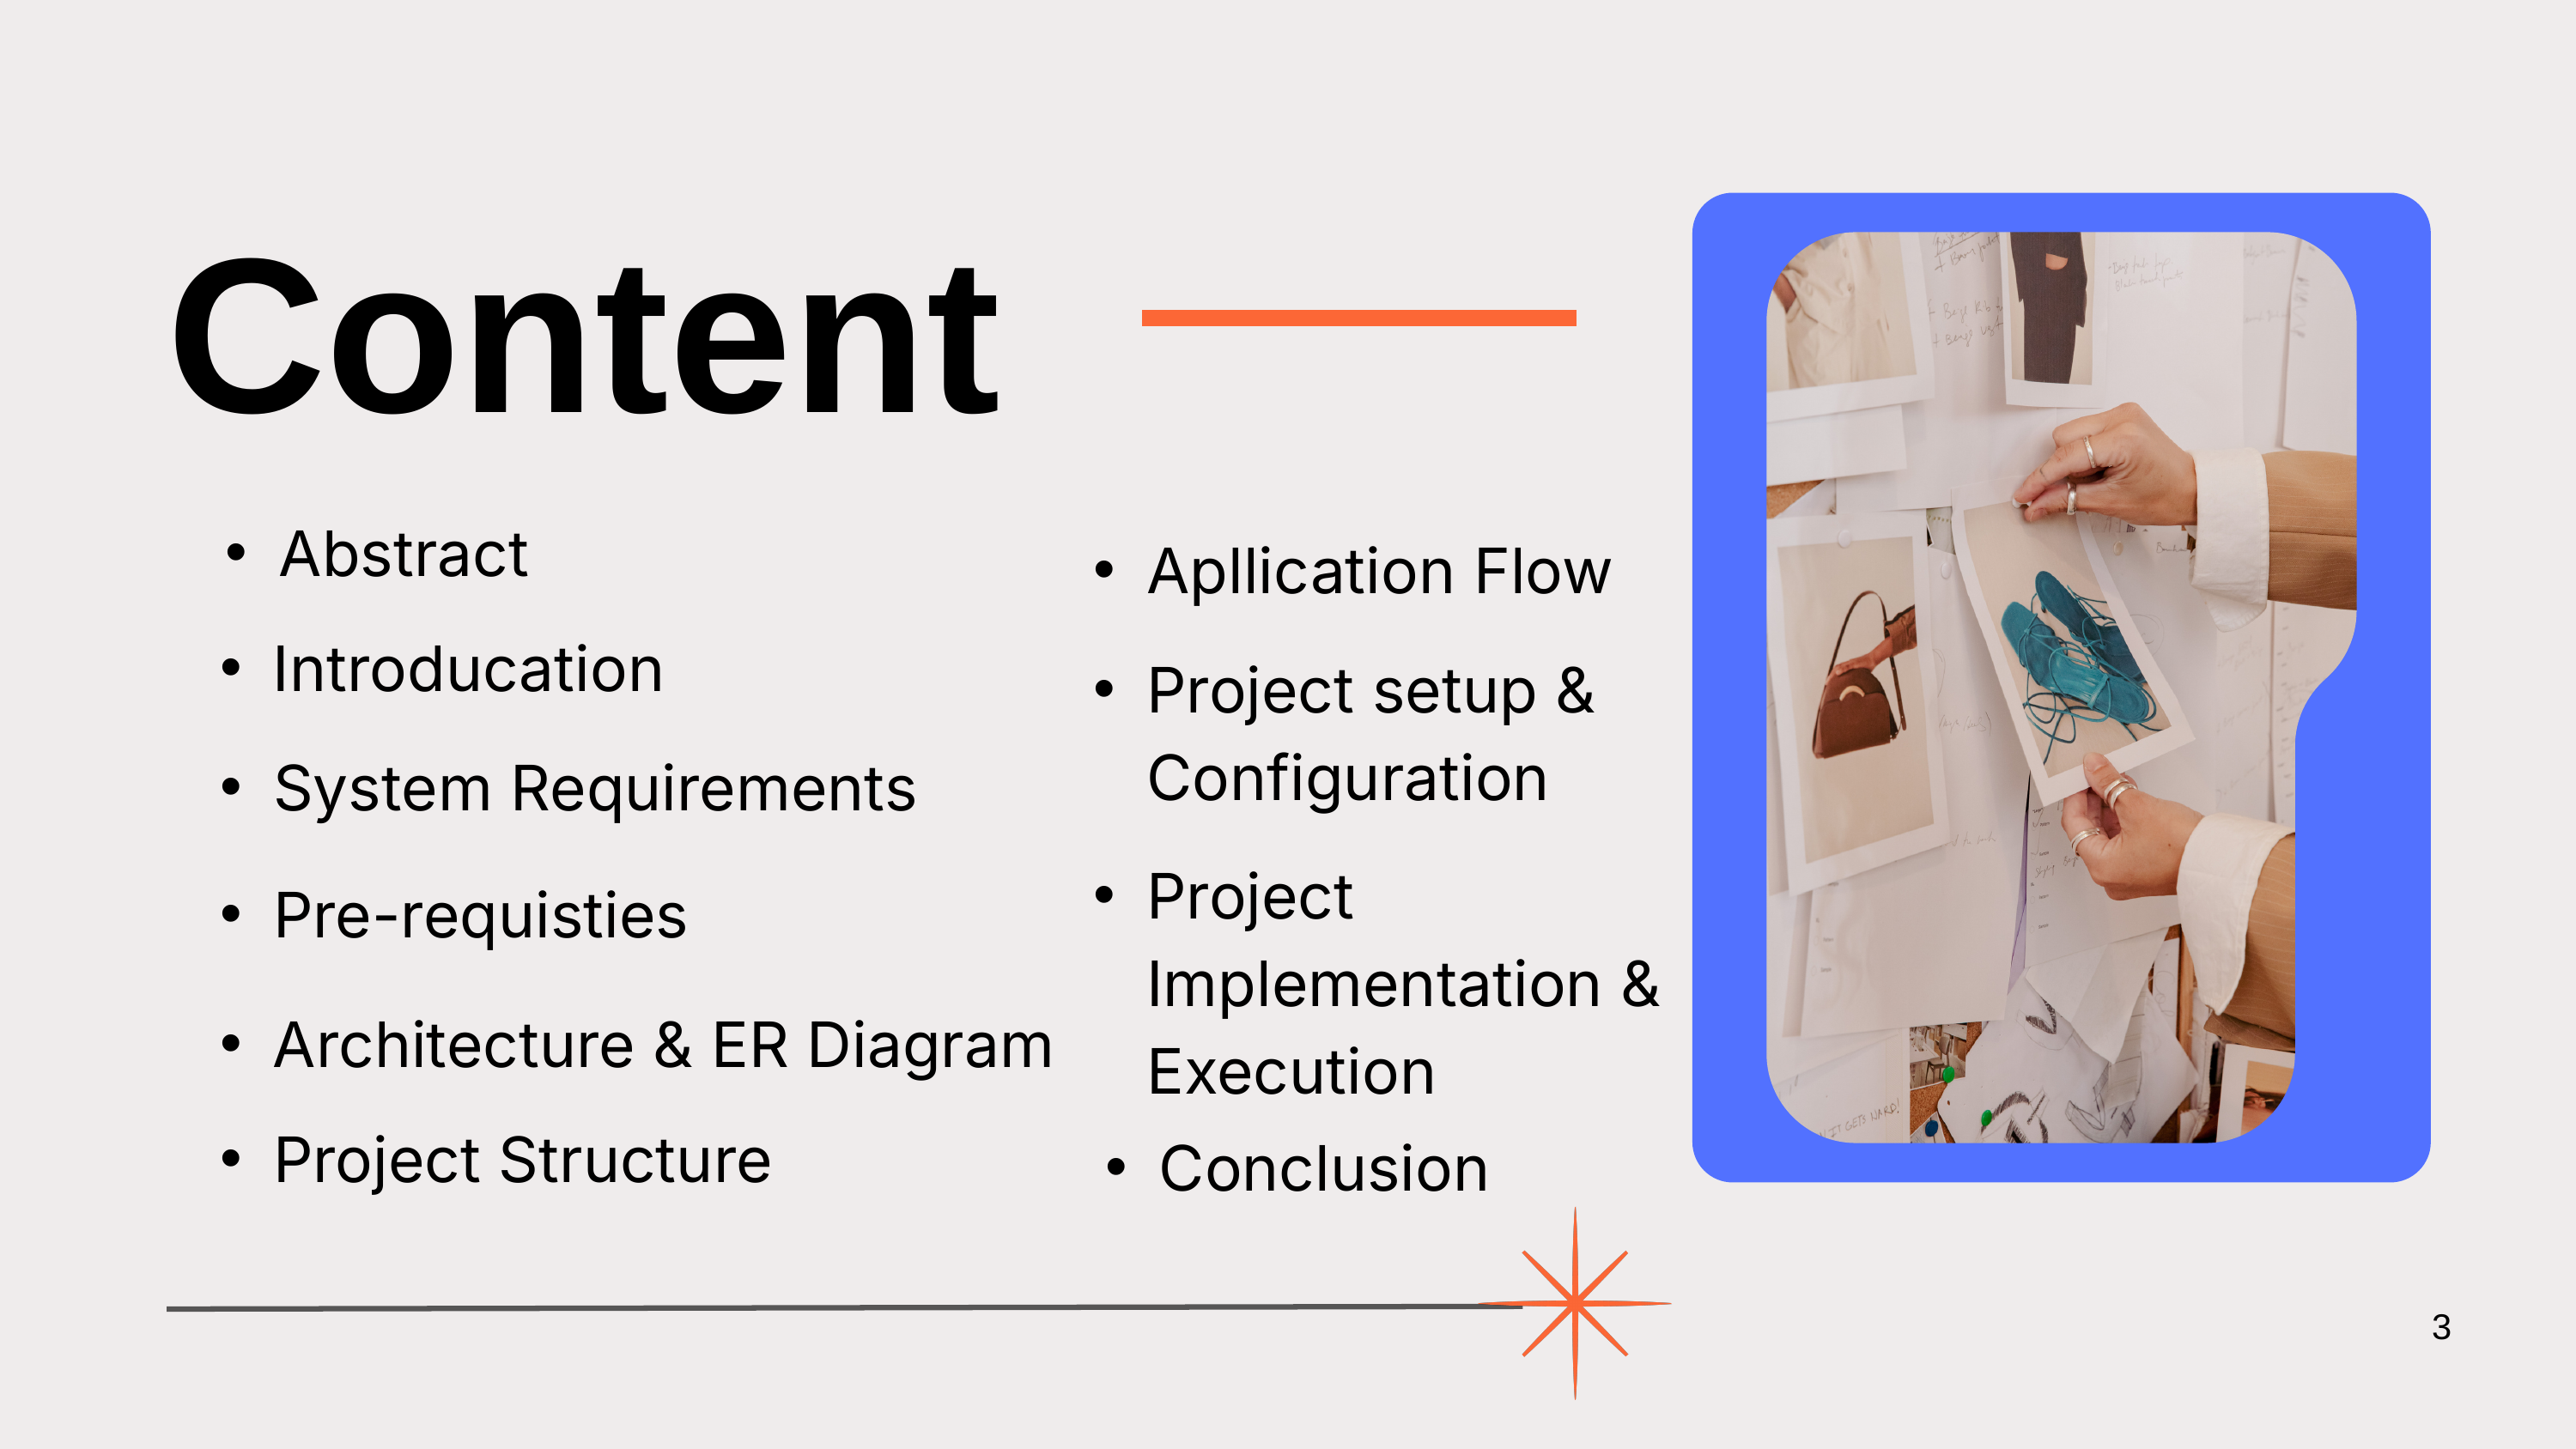

Content

Abstract
Apllication Flow
Introducation
Project setup & Configuration
System Requirements
Project Implementation & Execution
Pre-requisties
Architecture & ER Diagram
Project Structure
Conclusion

3